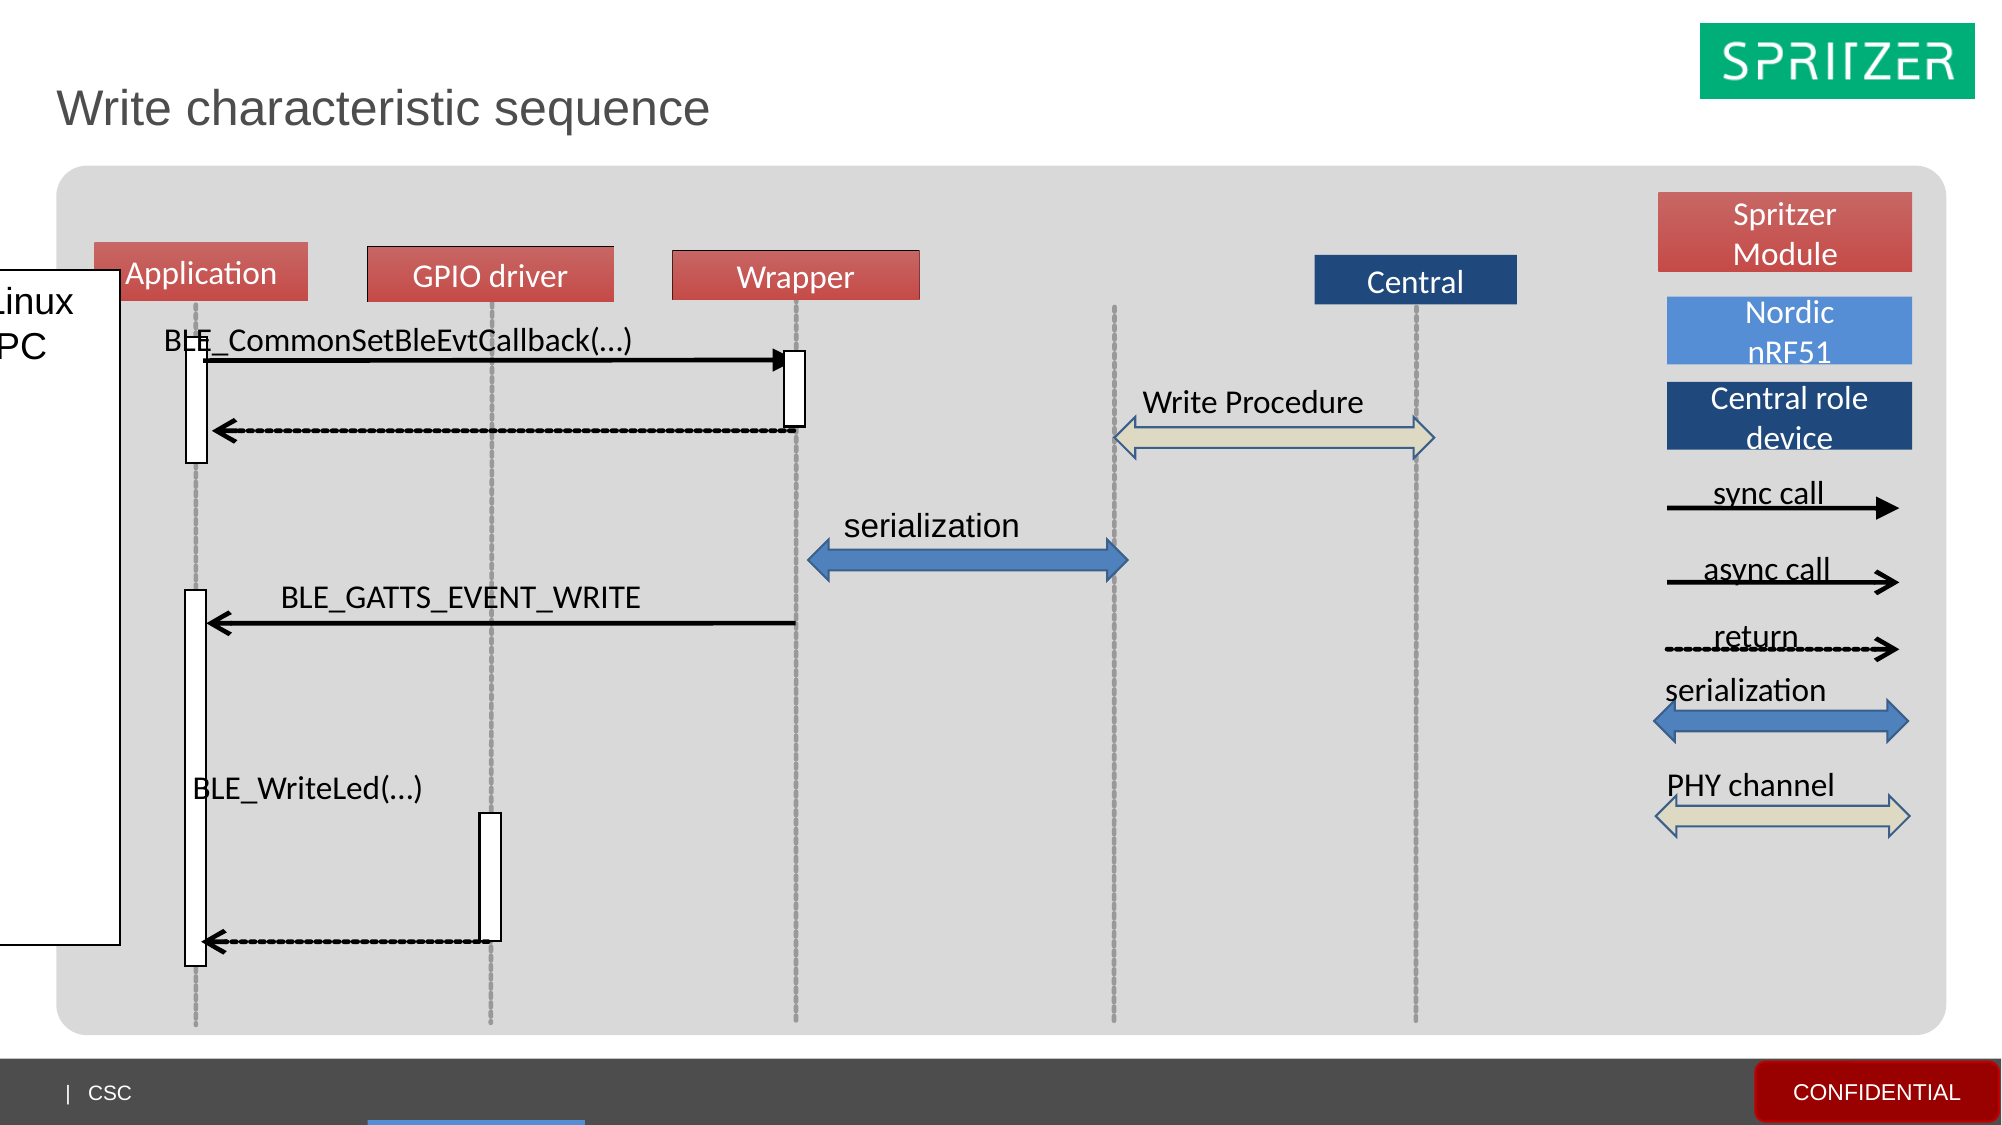

Write characteristic sequence
Msg queue
Share mem
semaphore
Spritzer
Module
Application
GPIO driver
Wrapper
Central
AT&T
Linux IPC
Nordic
nRF51

BLE_CommonSetBleEvtCallback(…)

Unix ipc
Syetem V IPC

Write Procedure
Central role
device

sync call
BSD
serialization

async call
Socket  IPC
BLE_GATTS_EVENT_WRITE

return

Posix IPC
serialization

sigaction
PHY channel
BLE_WriteLed(…)

PIPE
Named pipe
FIFO
signal

IPCS cmd

userspace
Kernel sp